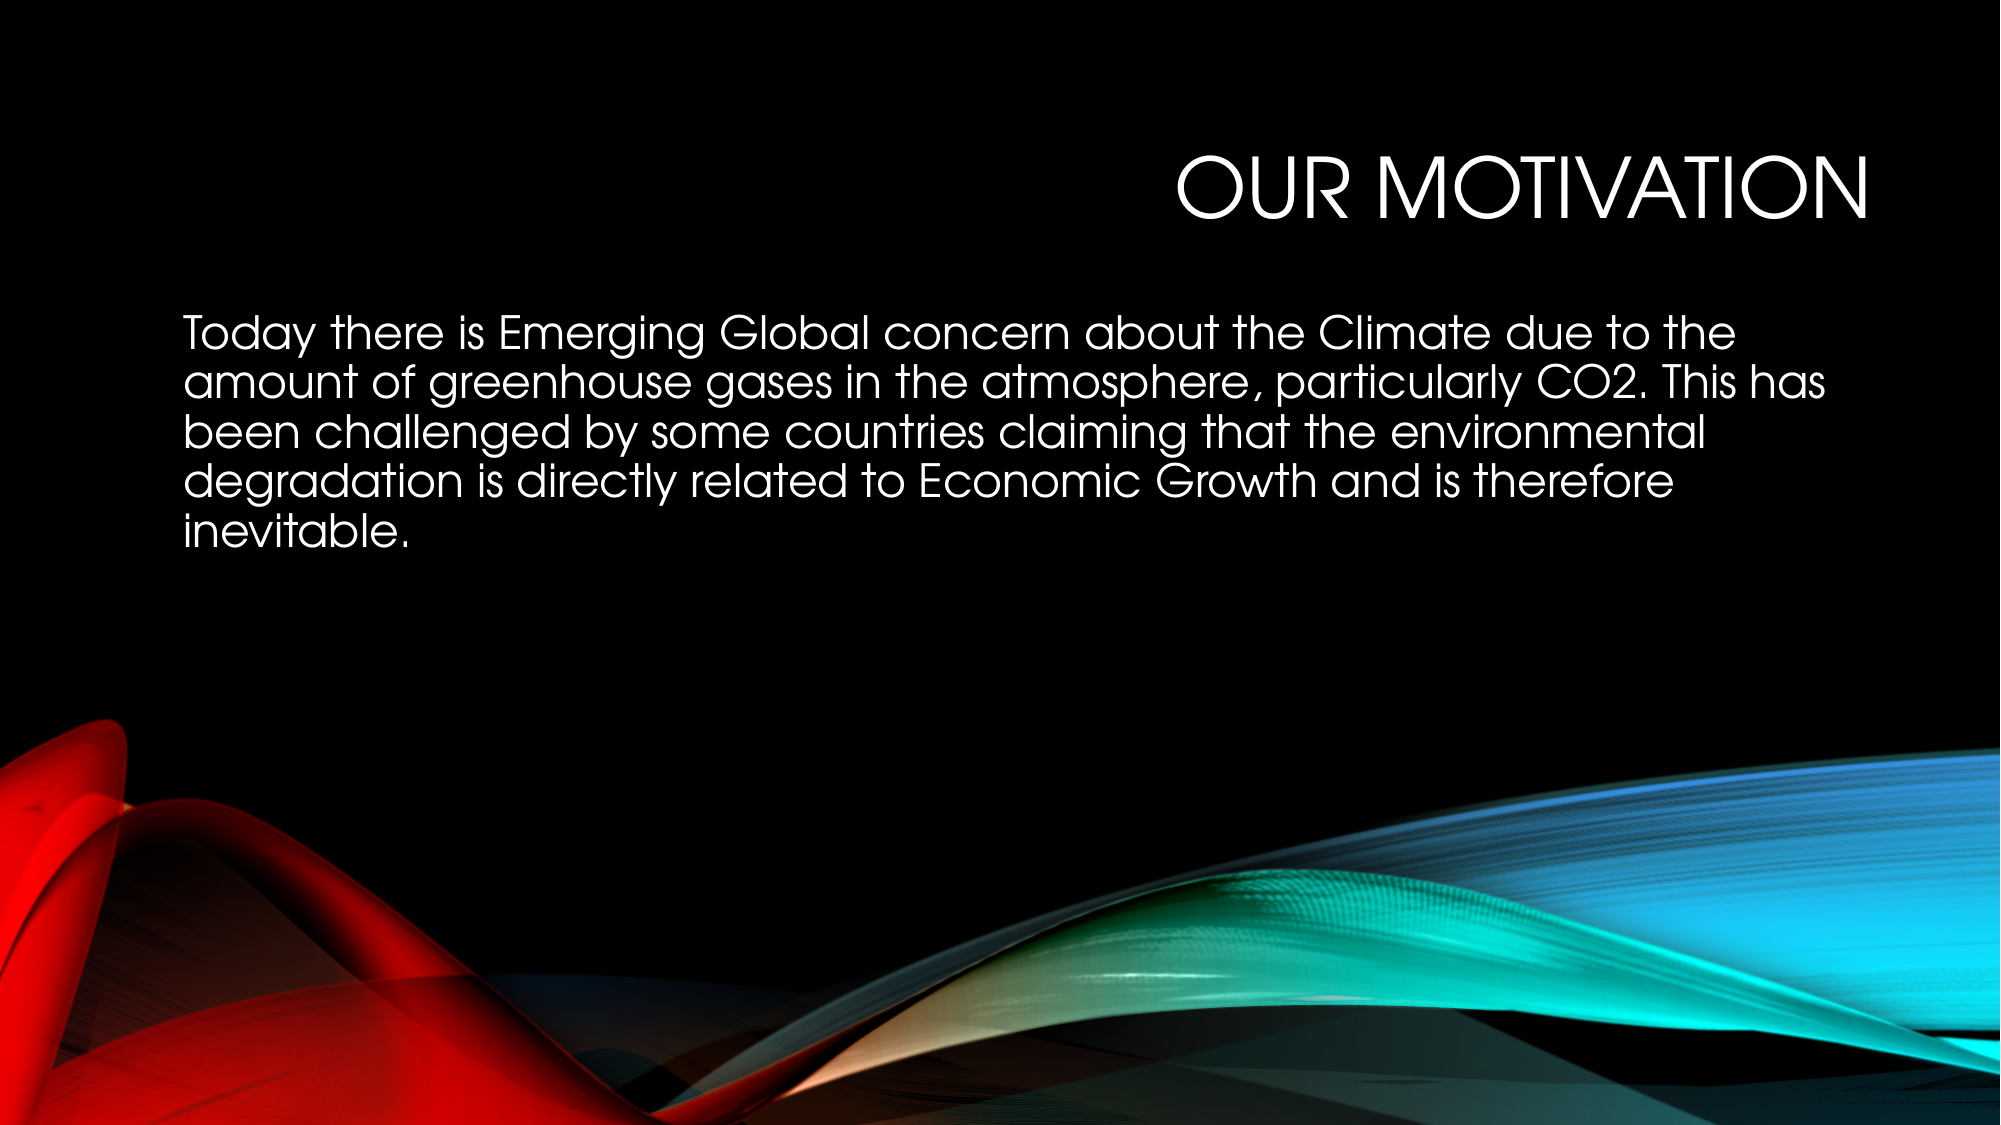

# Our Motivation
Today there is Emerging Global concern about the Climate due to the amount of greenhouse gases in the atmosphere, particularly CO2. This has been challenged by some countries claiming that the environmental degradation is directly related to Economic Growth and is therefore inevitable.